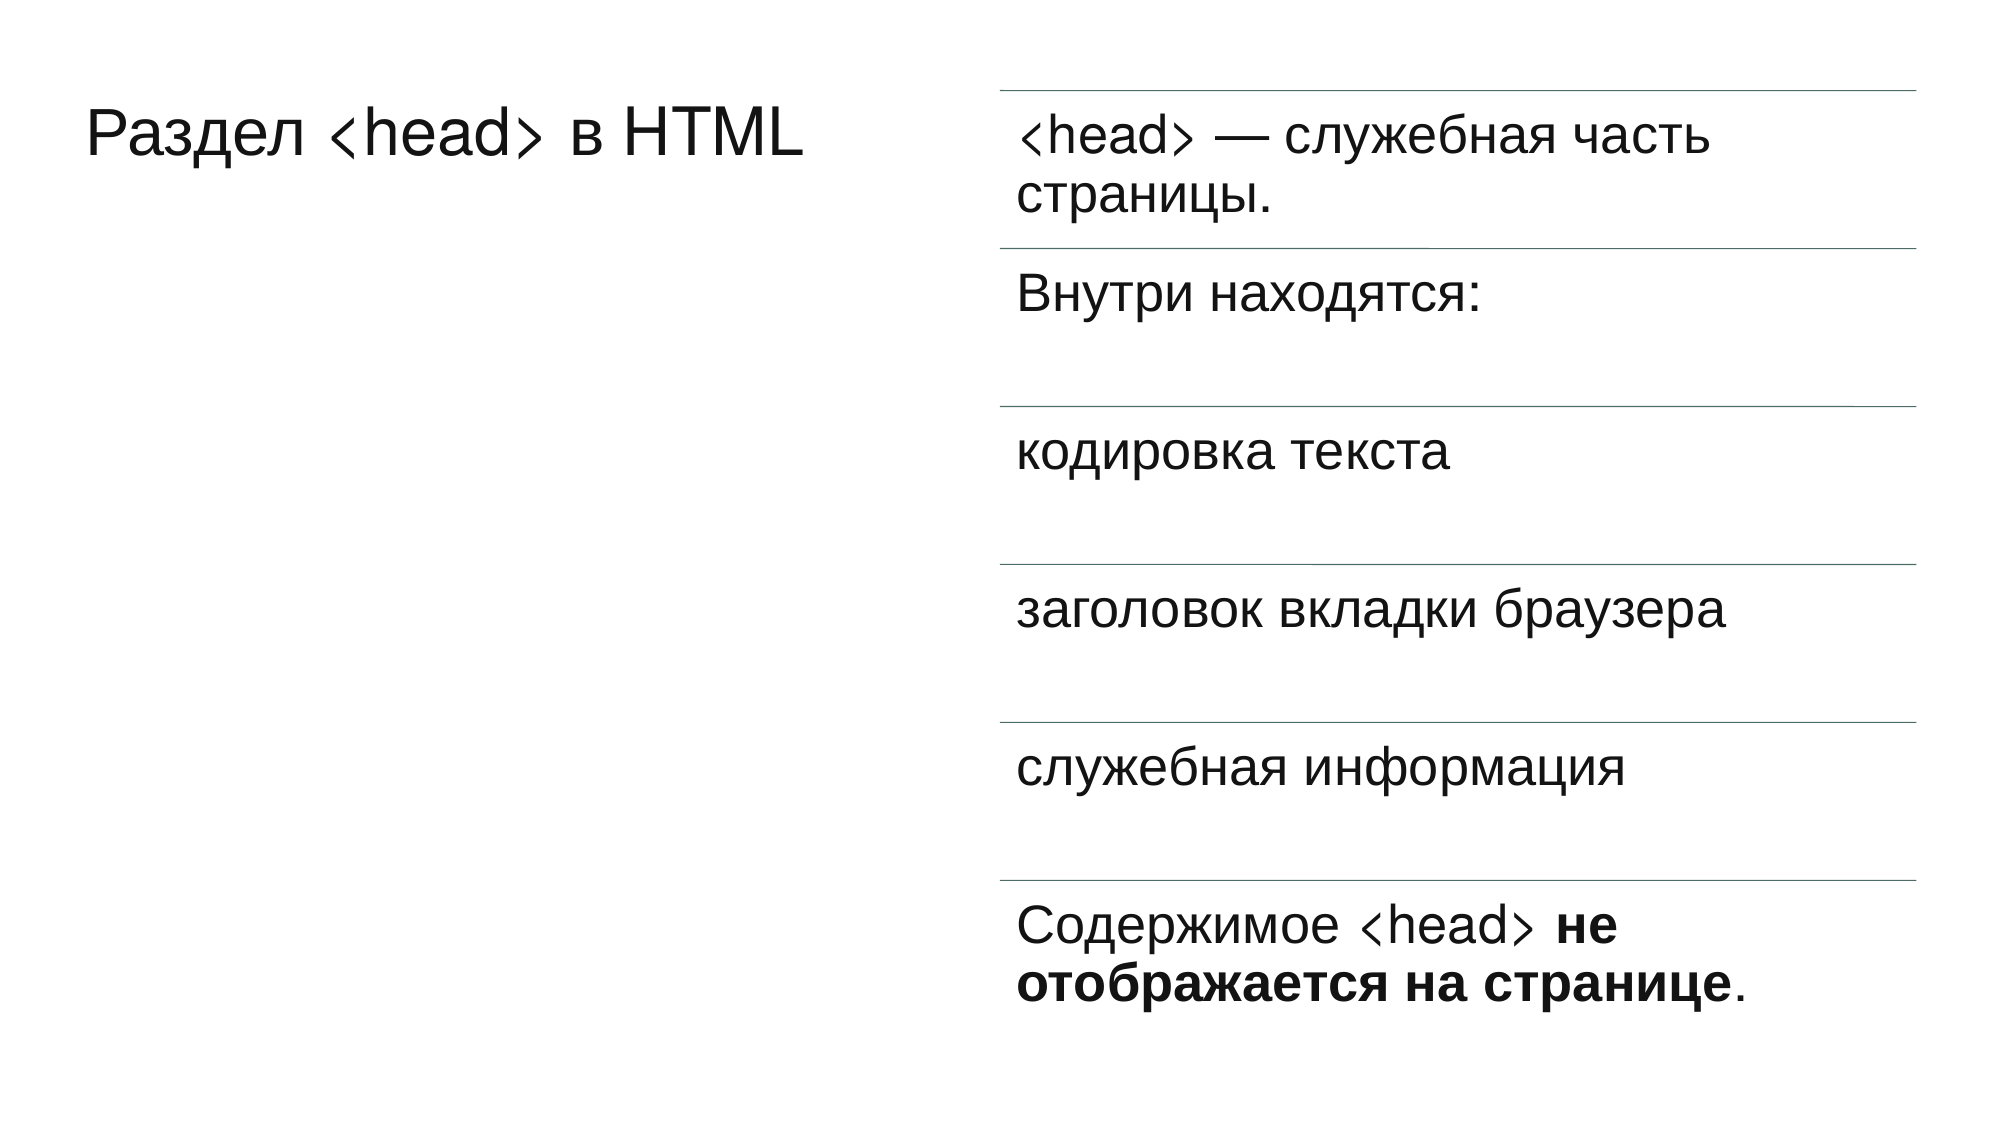

# Раздел <head> в HTML
<head> — служебная часть страницы.
Внутри находятся:
кодировка текста
заголовок вкладки браузера
служебная информация
Содержимое <head> не отображается на странице.